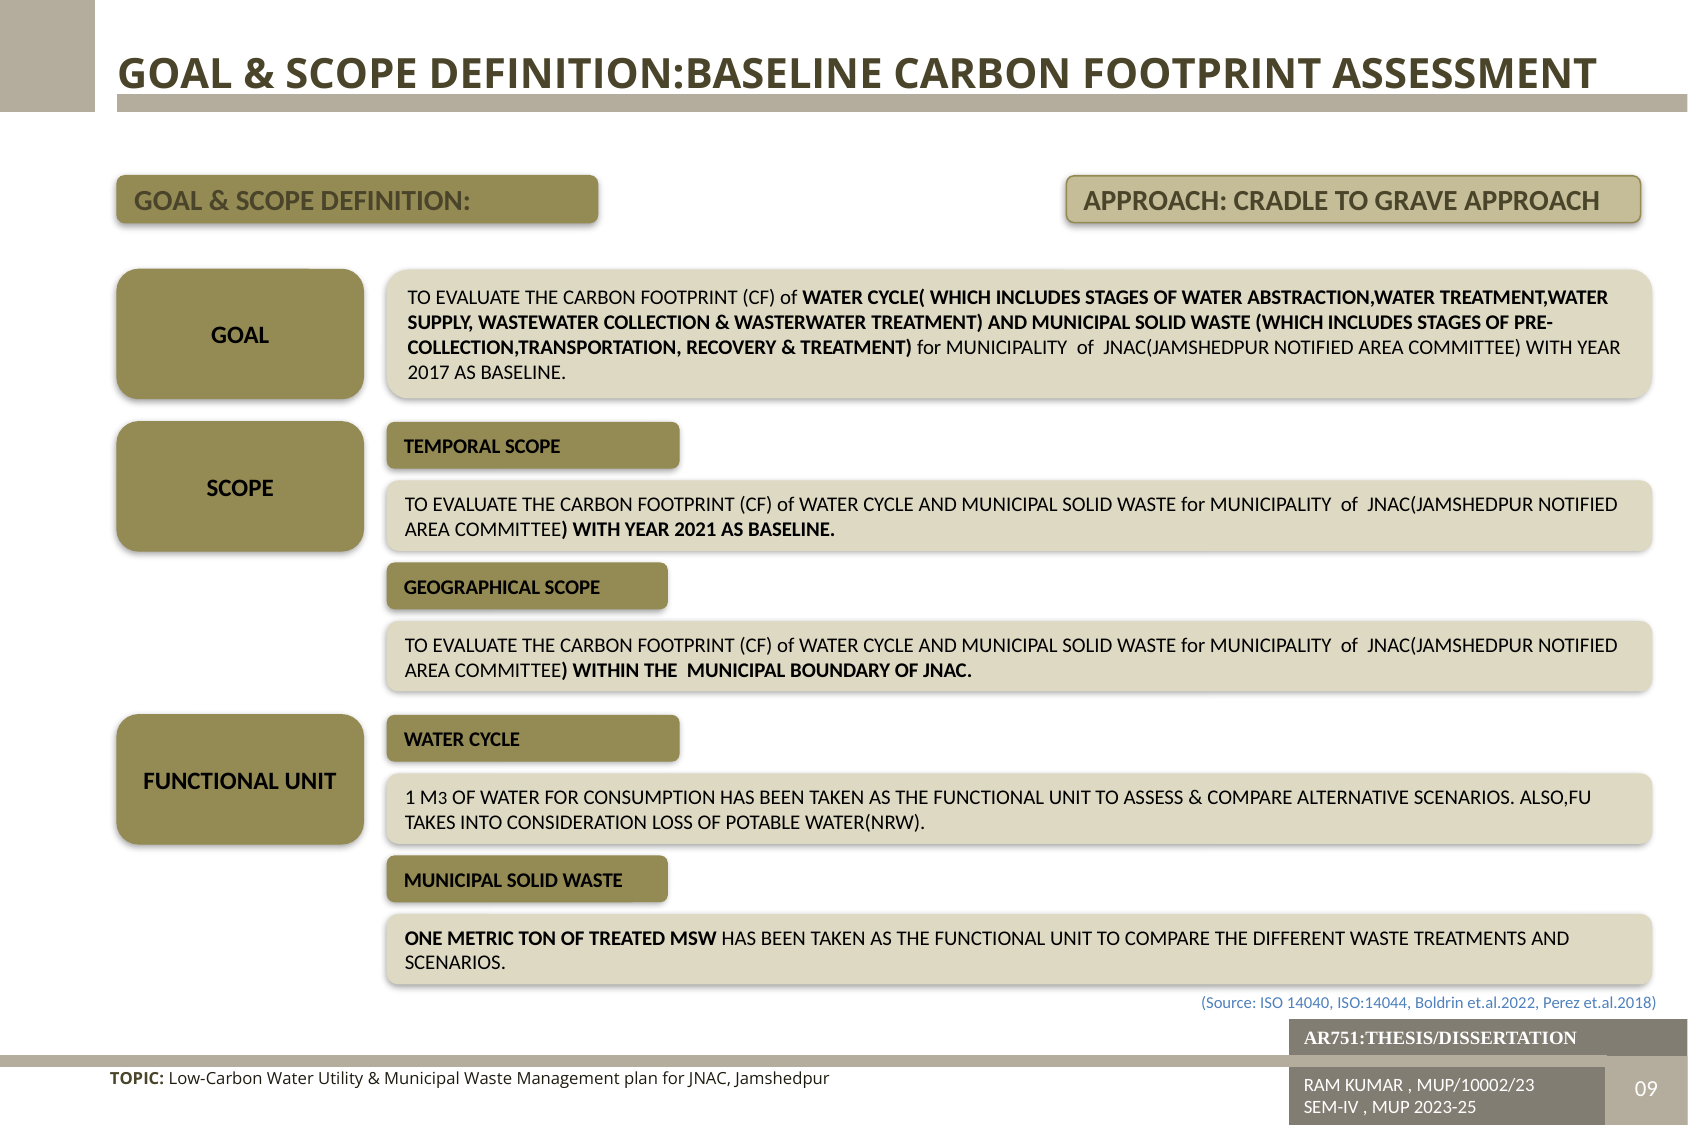

GOAL & SCOPE DEFINITION:BASELINE CARBON FOOTPRINT ASSESSMENT

GOAL & SCOPE DEFINITION:
APPROACH: CRADLE TO GRAVE APPROACH
GOAL
TO EVALUATE THE CARBON FOOTPRINT (CF) of WATER CYCLE( WHICH INCLUDES STAGES OF WATER ABSTRACTION,WATER TREATMENT,WATER SUPPLY, WASTEWATER COLLECTION & WASTERWATER TREATMENT) AND MUNICIPAL SOLID WASTE (WHICH INCLUDES STAGES OF PRE-COLLECTION,TRANSPORTATION, RECOVERY & TREATMENT) for MUNICIPALITY  of  JNAC(JAMSHEDPUR NOTIFIED AREA COMMITTEE) WITH YEAR 2017 AS BASELINE.
SCOPE
TEMPORAL SCOPE
TO EVALUATE THE CARBON FOOTPRINT (CF) of WATER CYCLE AND MUNICIPAL SOLID WASTE for MUNICIPALITY  of  JNAC(JAMSHEDPUR NOTIFIED AREA COMMITTEE) WITH YEAR 2021 AS BASELINE.
GEOGRAPHICAL SCOPE
TO EVALUATE THE CARBON FOOTPRINT (CF) of WATER CYCLE AND MUNICIPAL SOLID WASTE for MUNICIPALITY  of  JNAC(JAMSHEDPUR NOTIFIED AREA COMMITTEE) WITHIN THE  MUNICIPAL BOUNDARY OF JNAC.
FUNCTIONAL UNIT
WATER CYCLE
1 M3 OF WATER FOR CONSUMPTION HAS BEEN TAKEN AS THE FUNCTIONAL UNIT TO ASSESS & COMPARE ALTERNATIVE SCENARIOS. ALSO,FU TAKES INTO CONSIDERATION LOSS OF POTABLE WATER(NRW).
MUNICIPAL SOLID WASTE
ONE METRIC TON OF TREATED MSW HAS BEEN TAKEN AS THE FUNCTIONAL UNIT TO COMPARE THE DIFFERENT WASTE TREATMENTS AND SCENARIOS.
(Source: ISO 14040, ISO:14044, Boldrin et.al.2022, Perez et.al.2018)

AR751:THESIS/DISSERTATION

TOPIC: Low-Carbon Water Utility & Municipal Waste Management plan for JNAC, Jamshedpur

RAM KUMAR , MUP/10002/23
SEM-IV , MUP 2023-25

DISSERTATION & PLANNING SEMINAR

09